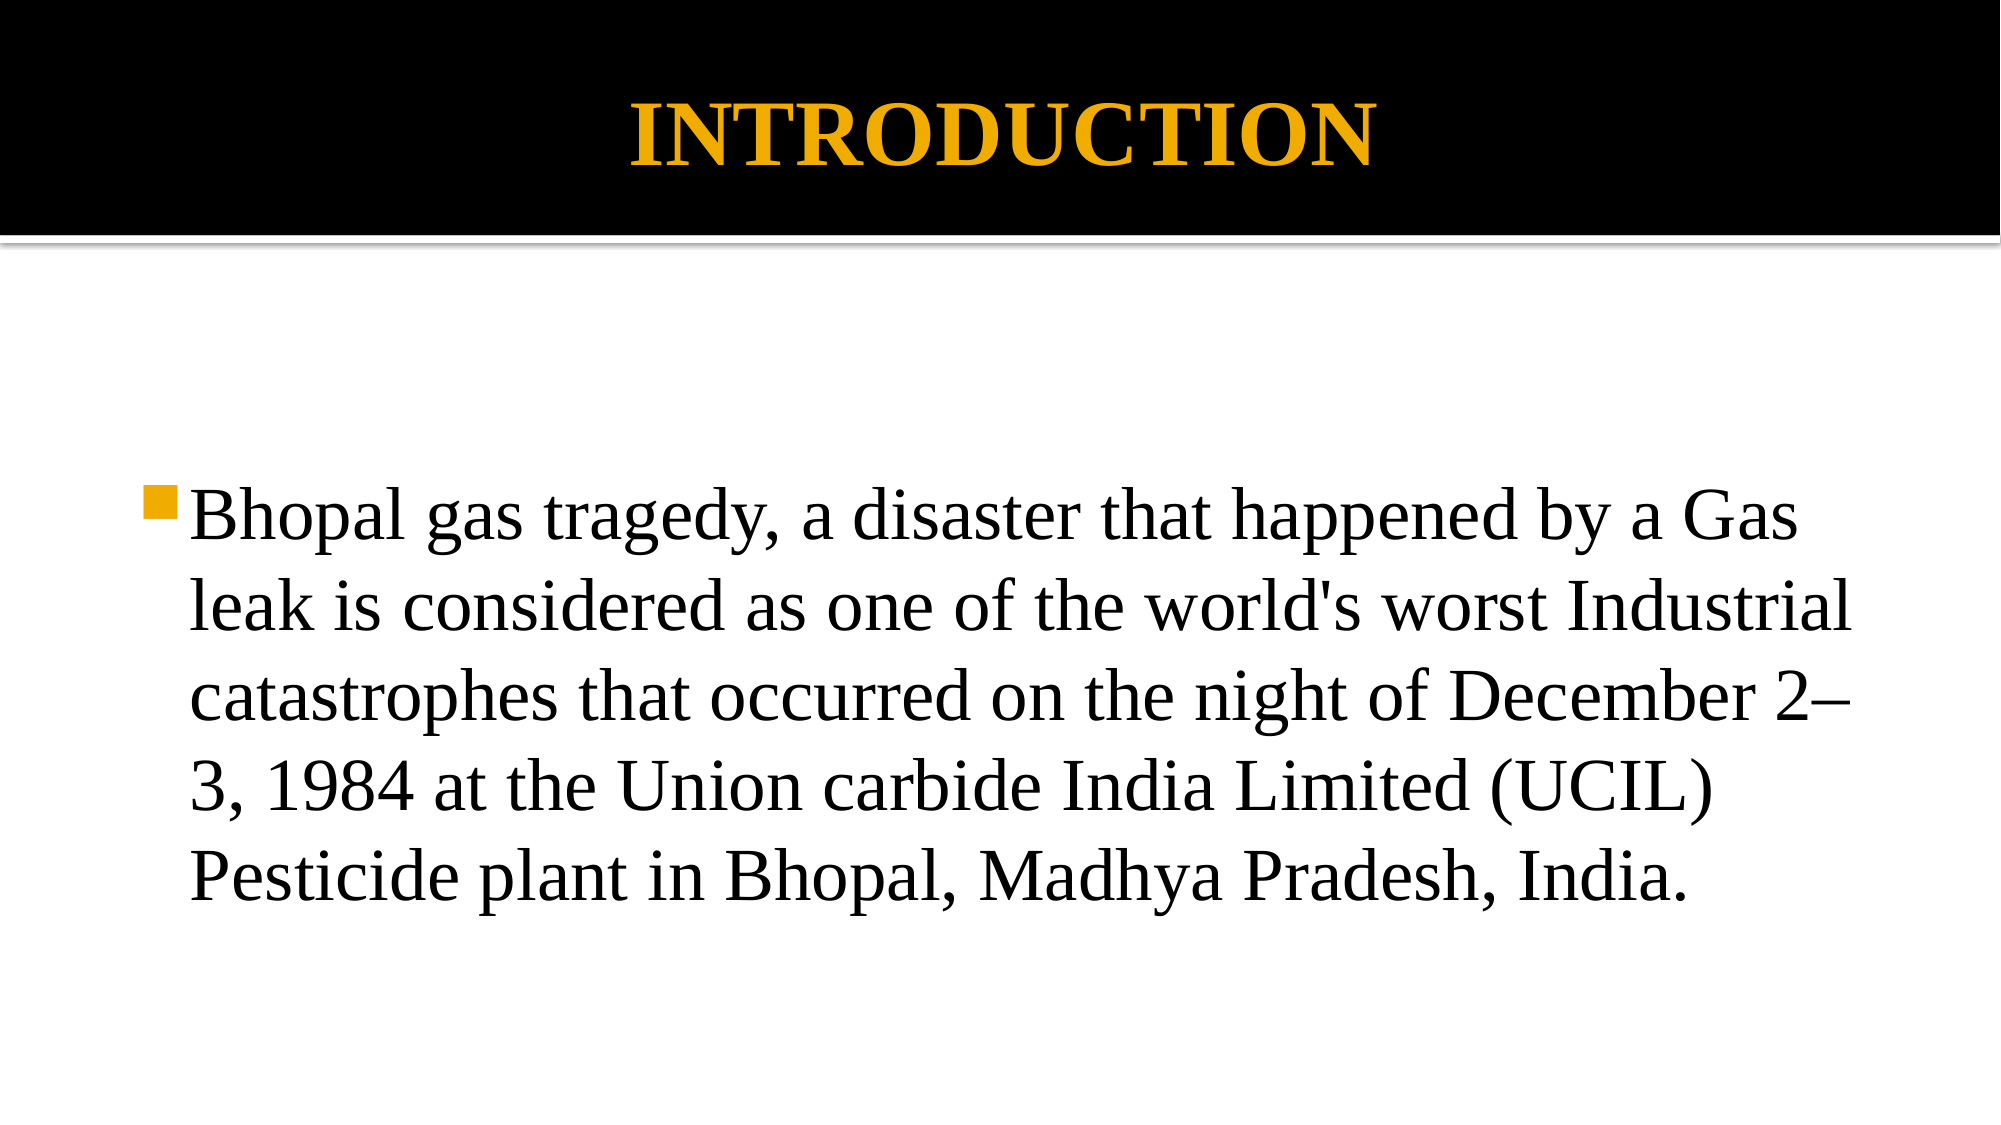

# INTRODUCTION

Bhopal gas tragedy, a disaster that happened by a Gas leak is considered as one of the world's worst Industrial catastrophes that occurred on the night of December 2–3, 1984 at the Union carbide India Limited (UCIL) Pesticide plant in Bhopal, Madhya Pradesh, India.